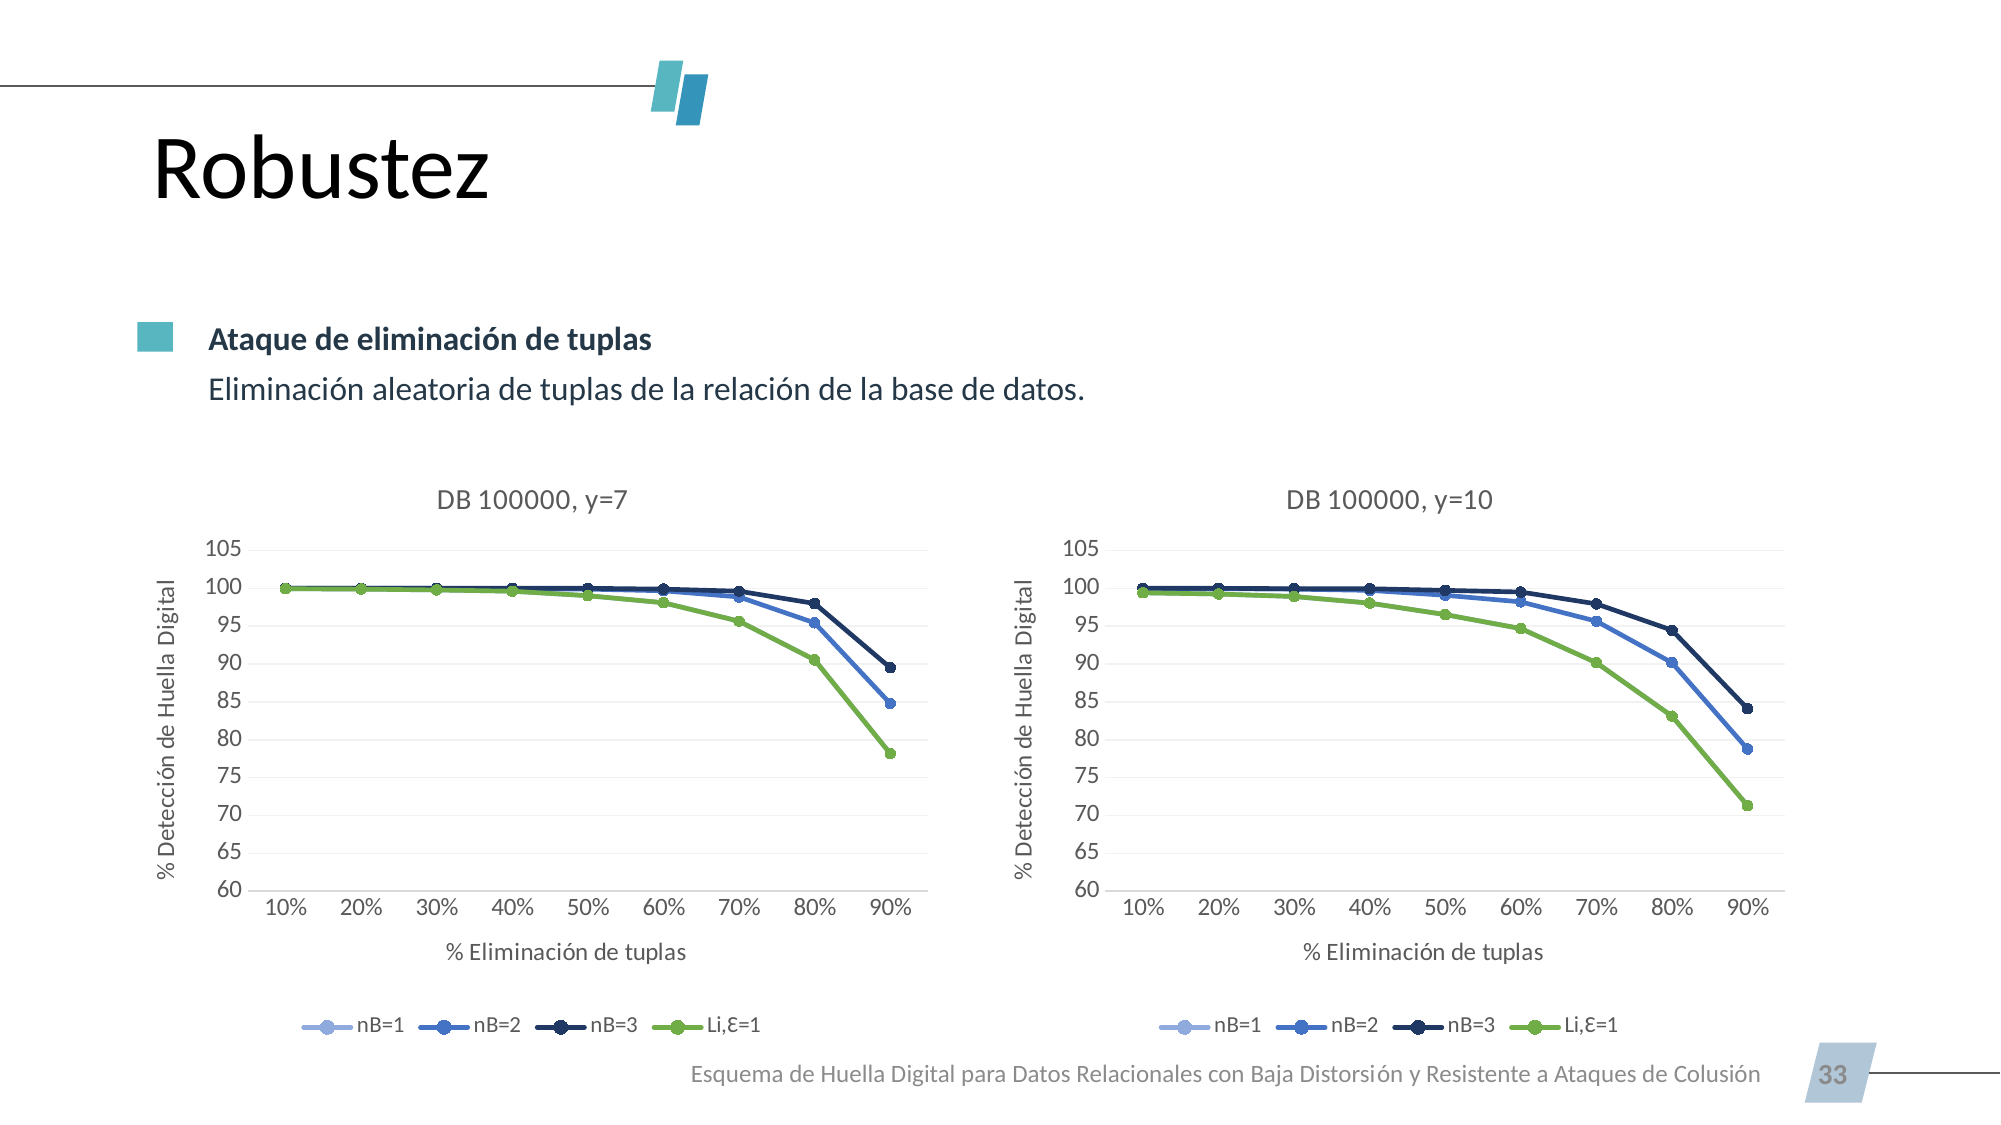

# Robustez

Ataque de eliminación de tuplas

Eliminación aleatoria de tuplas de la relación de la base de datos.

### Chart: DB 100000, y=7

| Category |  |  |  |  |
|---|---|---|---|---|
| 0.1 | 99.94571 | 100.0 | 100.0 | 99.94571 |
| 0.2 | 99.891426 | 100.0 | 100.0 | 99.891426 |
| 0.3 | 99.782845 | 100.0 | 100.0 | 99.782845 |
| 0.4 | 99.61998 | 99.94571 | 100.0 | 99.61998 |
| 0.5 | 99.022804 | 99.891426 | 100.0 | 99.022804 |
| 0.6 | 98.09989 | 99.67427 | 99.891426 | 98.09989 |
| 0.7 | 95.65689 | 98.85993 | 99.61998 | 95.65689 |
| 0.8 | 90.55375 | 95.43974 | 97.99131 | 90.55375 |
| 0.9 | 78.175896 | 84.79913 | 89.522255 | 78.175896 |

### Chart: DB 100000, y=10

| Category |  |  |  |  |
|---|---|---|---|---|
|  | 99.402824 | 100.0 | 100.0 | 99.402824 |
|  | 99.23996 | 99.94571 | 100.0 | 99.23996 |
|  | 98.91422 | 99.891426 | 99.94571 | 98.91422 |
|  | 98.0456 | 99.72855 | 99.94571 | 98.0456 |
|  | 96.52551 | 99.07709 | 99.72855 | 96.52551 |
|  | 94.679695 | 98.208466 | 99.5114 | 94.679695 |
|  | 90.17372 | 95.65689 | 97.93703 | 90.17372 |
|  | 83.11618 | 90.17372 | 94.46254 | 83.11618 |
|  | 71.28122 | 78.77307 | 84.093376 | 71.28122 |
Esquema de Huella Digital para Datos Relacionales con Baja Distorsión y Resistente a Ataques de Colusión
33
The Power of PowerPoint | thepopp.com
The Power of PowerPoint | thepopp.com
The Power of PowerPoint | thepopp.com